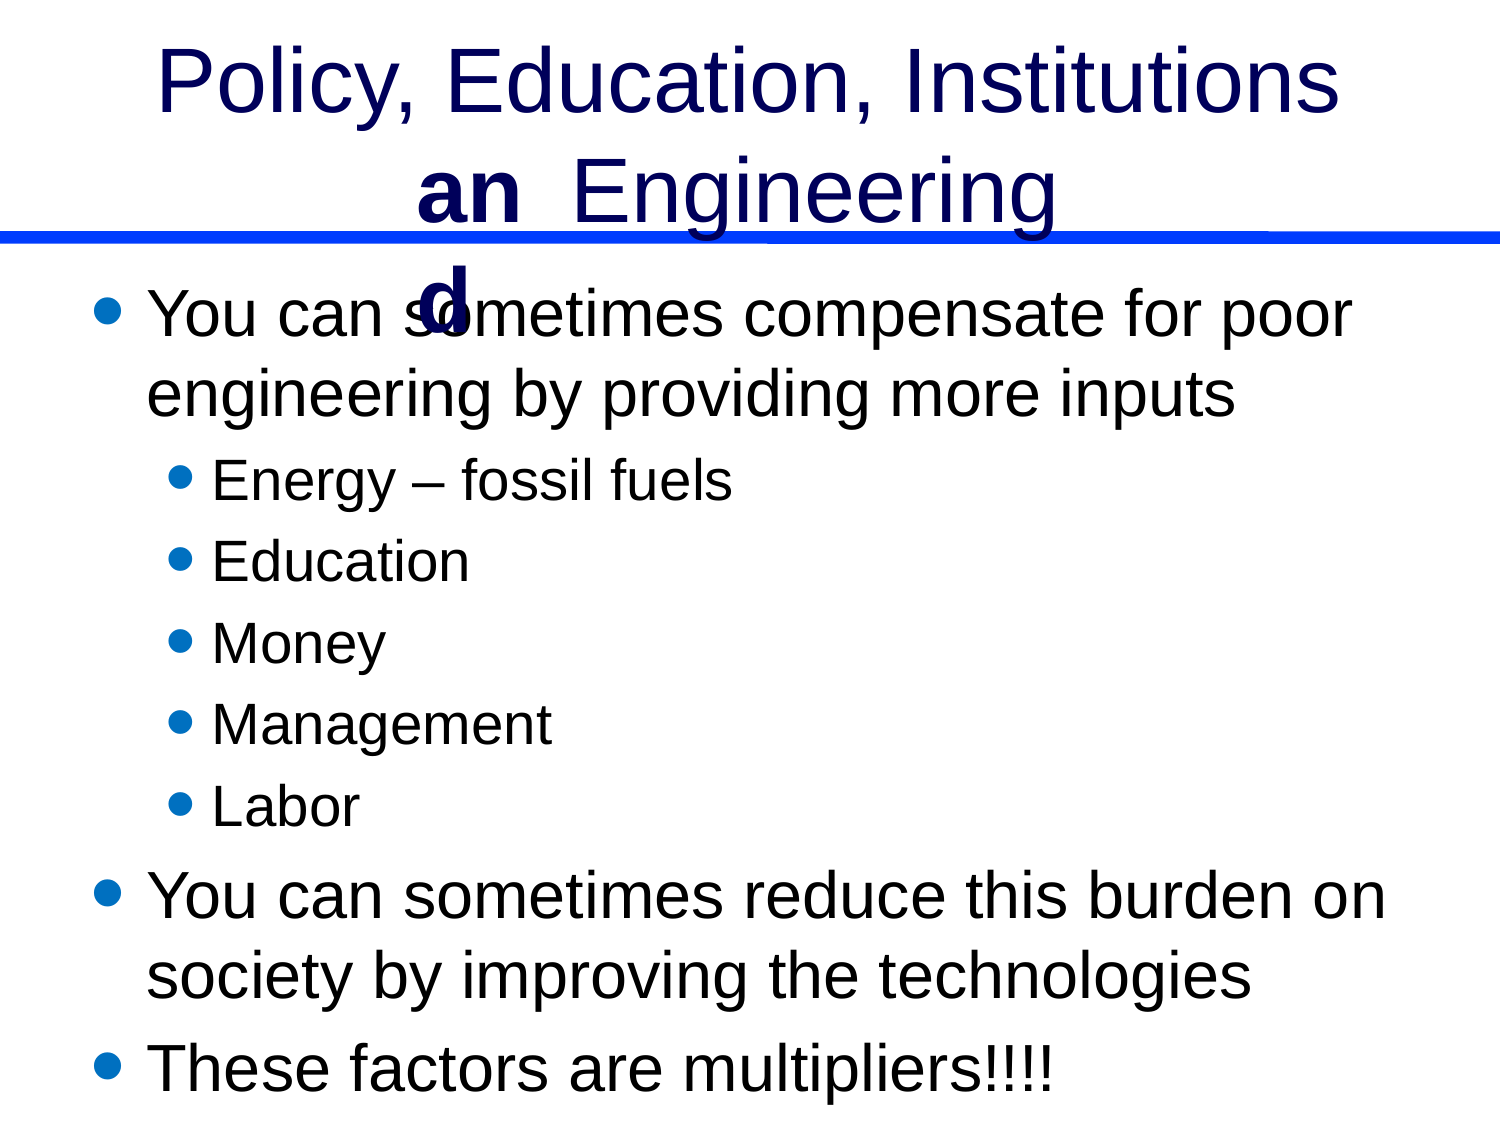

# Policy, Education, Institutions  or  Engineering
and

You can sometimes compensate for poor engineering by providing more inputs
Energy – fossil fuels
Education
Money
Management
Labor
You can sometimes reduce this burden on society by improving the technologies
These factors are multipliers!!!!